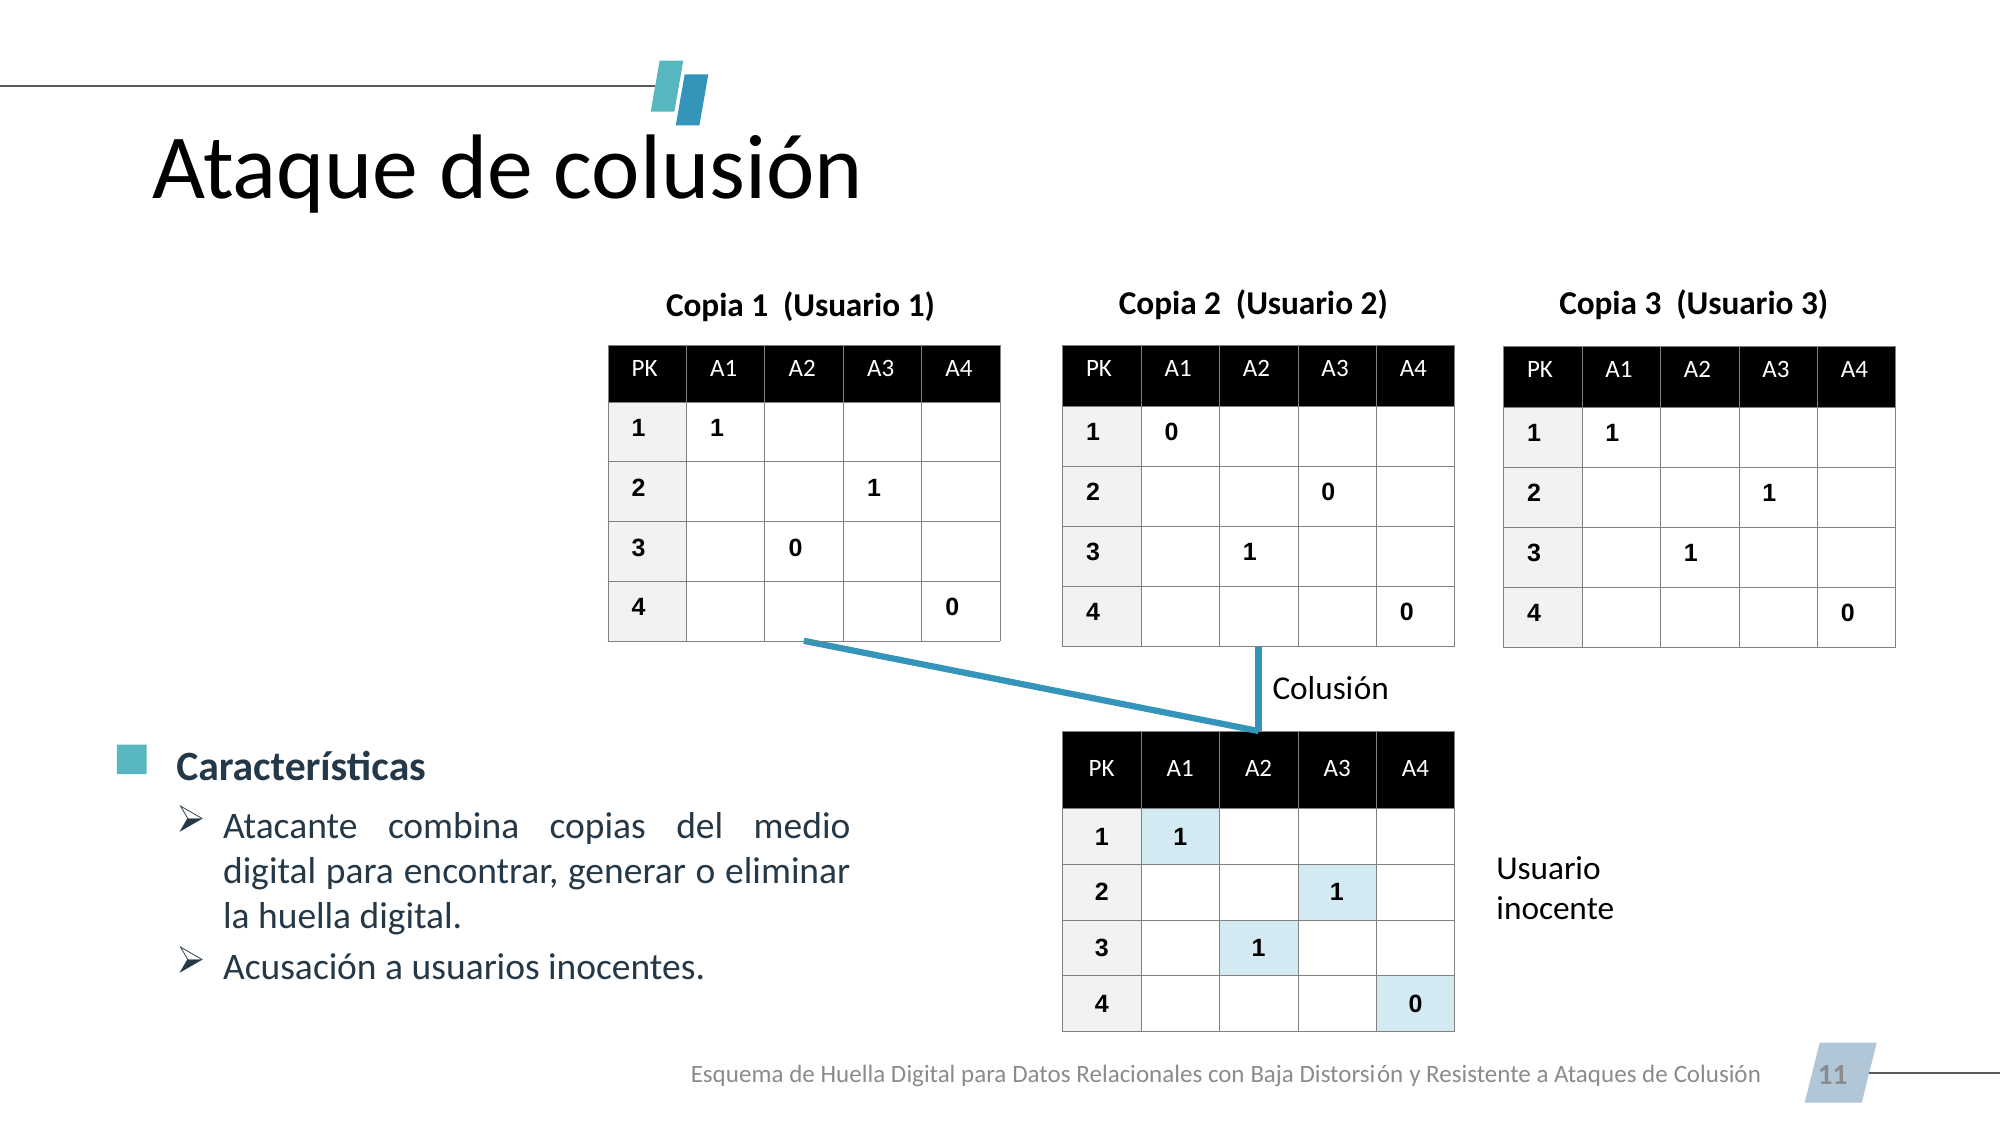

# Ataque de colusión

Copia 2  (Usuario 2)
Copia 3  (Usuario 3)
 Copia 1  (Usuario 1)
| PK | A1 | A2 | A3 | A4 |
| --- | --- | --- | --- | --- |
| 1 | 1 |  |  |  |
| 2 |  |  | 1 |  |
| 3 |  | 0 |  |  |
| 4 |  |  |  | 0 |
| PK | A1 | A2 | A3 | A4 |
| --- | --- | --- | --- | --- |
| 1 | 0 |  |  |  |
| 2 |  |  | 0 |  |
| 3 |  | 1 |  |  |
| 4 |  |  |  | 0 |
| PK | A1 | A2 | A3 | A4 |
| --- | --- | --- | --- | --- |
| 1 | 1 |  |  |  |
| 2 |  |  | 1 |  |
| 3 |  | 1 |  |  |
| 4 |  |  |  | 0 |
Colusión
| PK | A1 | A2 | A3 | A4 |
| --- | --- | --- | --- | --- |
| 1 | 1 |  |  |  |
| 2 |  |  | 1 |  |
| 3 |  | 1 |  |  |
| 4 |  |  |  | 0 |
Características

Atacante combina copias del medio digital para encontrar, generar o eliminar la huella digital.
Acusación a usuarios inocentes.

Usuario inocente
Esquema de Huella Digital para Datos Relacionales con Baja Distorsión y Resistente a Ataques de Colusión
11
The Power of PowerPoint | thepopp.com
The Power of PowerPoint | thepopp.com
The Power of PowerPoint | thepopp.com